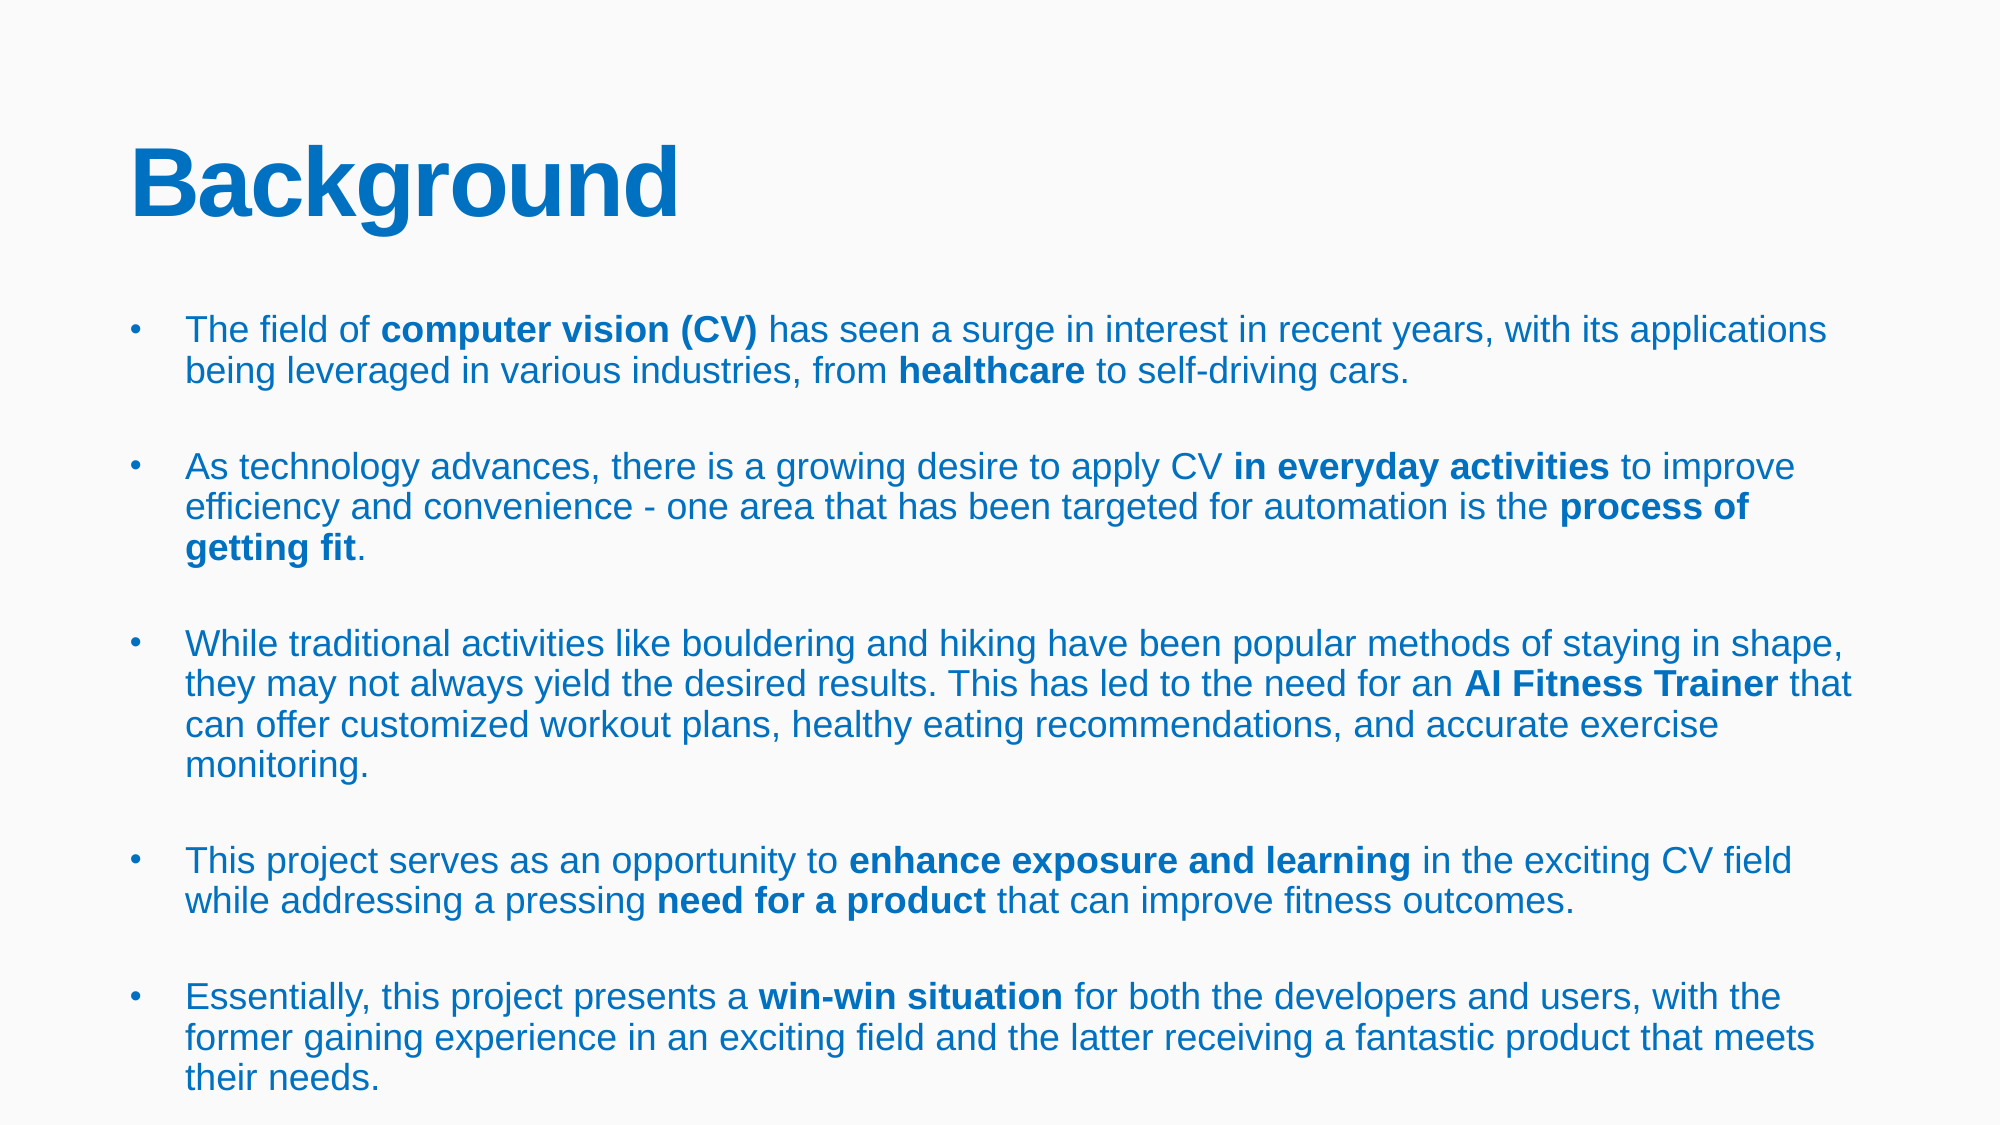

# Background
The field of computer vision (CV) has seen a surge in interest in recent years, with its applications being leveraged in various industries, from healthcare to self-driving cars.

As technology advances, there is a growing desire to apply CV in everyday activities to improve efficiency and convenience - one area that has been targeted for automation is the process of getting fit.

While traditional activities like bouldering and hiking have been popular methods of staying in shape, they may not always yield the desired results. This has led to the need for an AI Fitness Trainer that can offer customized workout plans, healthy eating recommendations, and accurate exercise monitoring.

This project serves as an opportunity to enhance exposure and learning in the exciting CV field while addressing a pressing need for a product that can improve fitness outcomes.

Essentially, this project presents a win-win situation for both the developers and users, with the former gaining experience in an exciting field and the latter receiving a fantastic product that meets their needs.